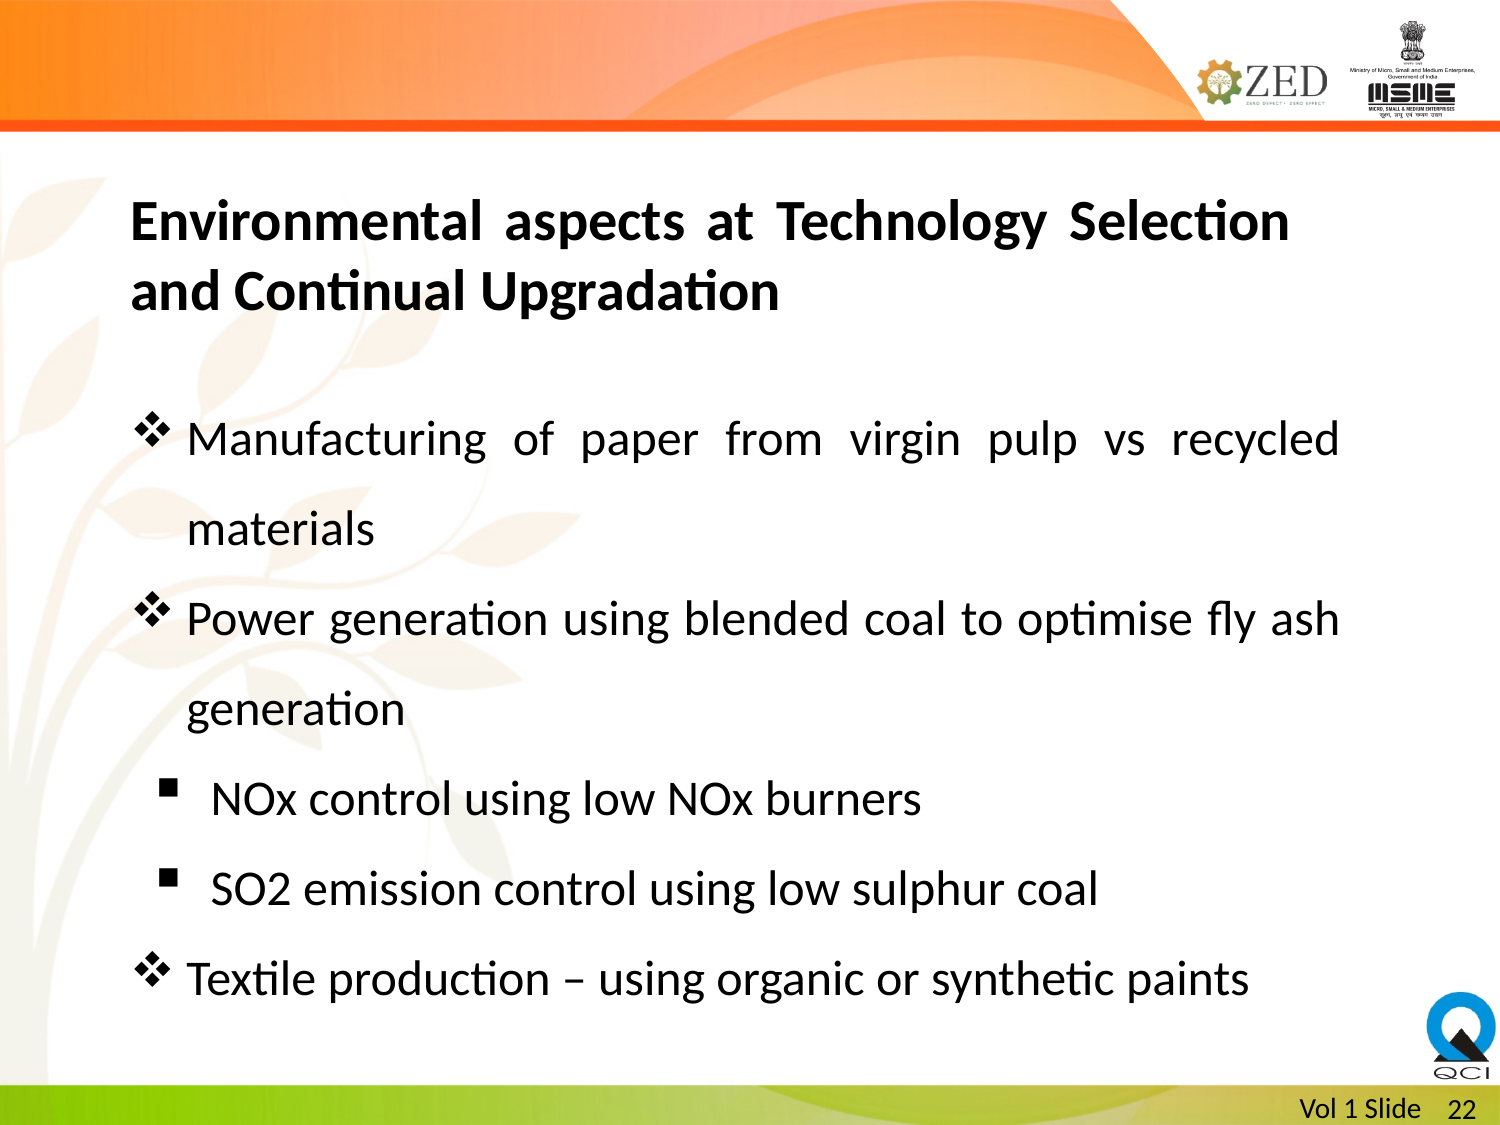

# Environmental aspects at Technology Selection and Continual Upgradation
Manufacturing of paper from virgin pulp vs recycled materials
Power generation using blended coal to optimise fly ash generation
NOx control using low NOx burners
SO2 emission control using low sulphur coal
Textile production – using organic or synthetic paints